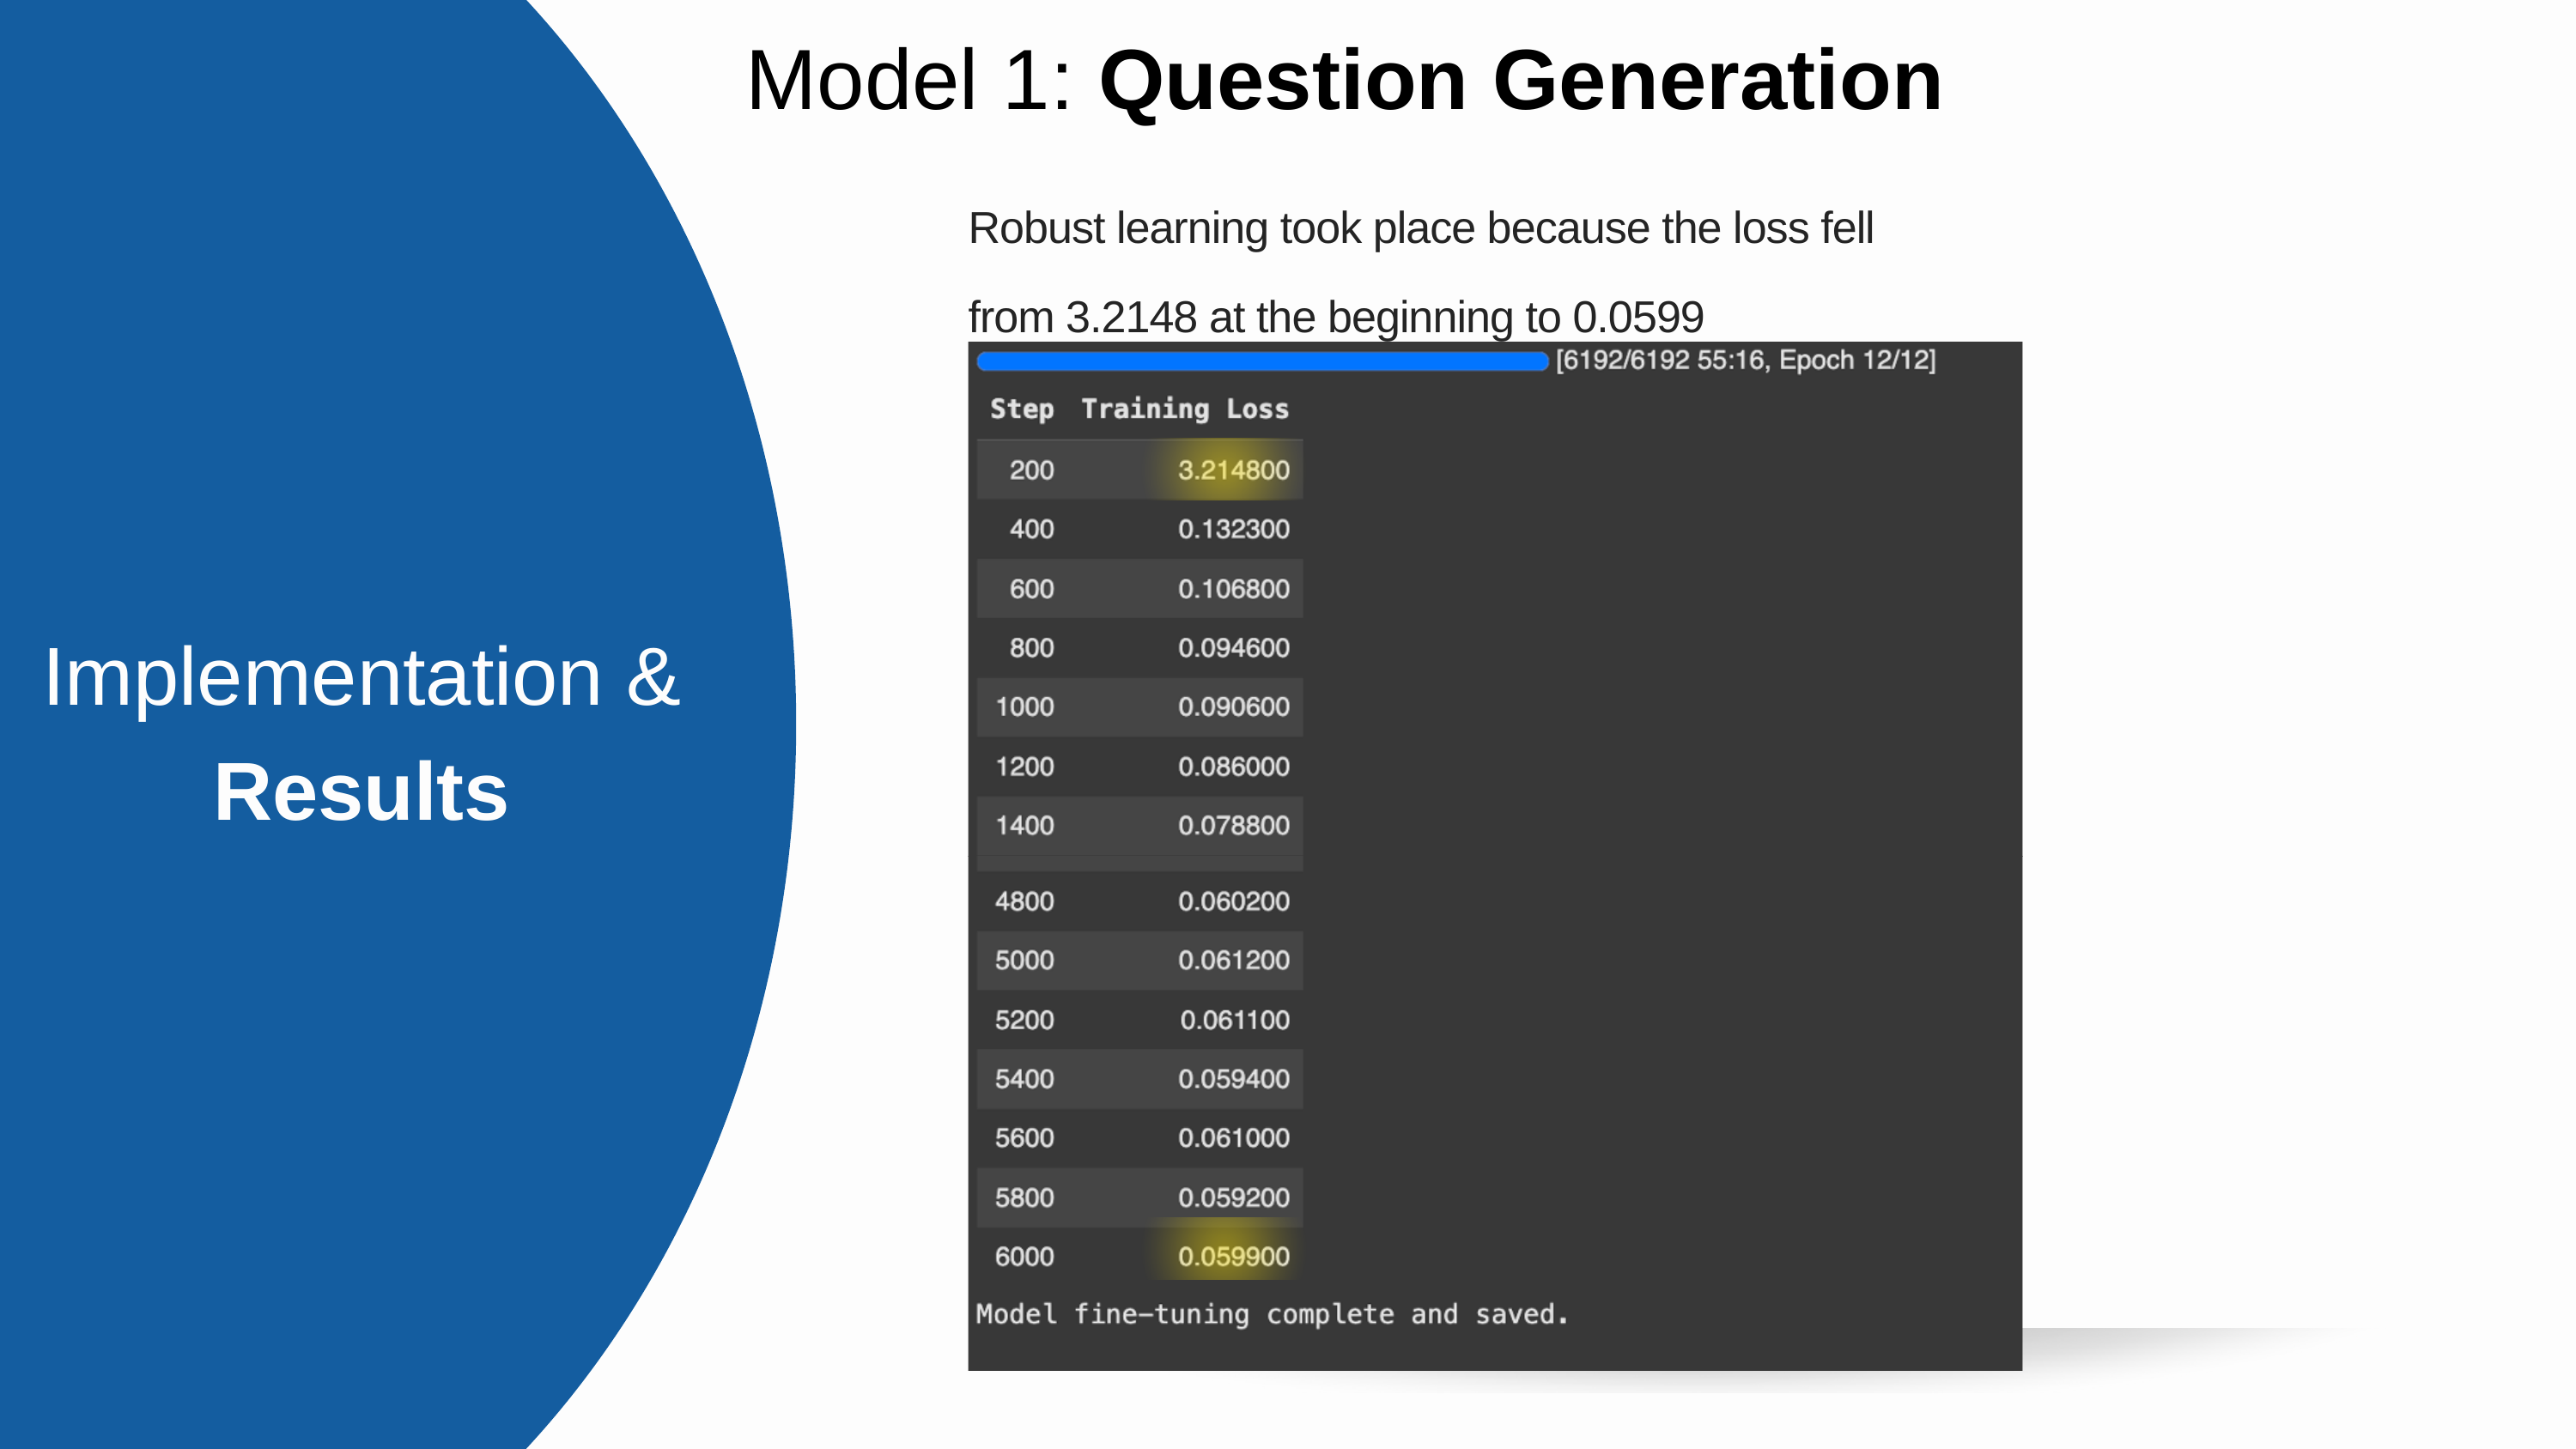

Model 1: Question Generation
Robust learning took place because the loss fell from 3.2148 at the beginning to 0.0599

Implementation &
Results